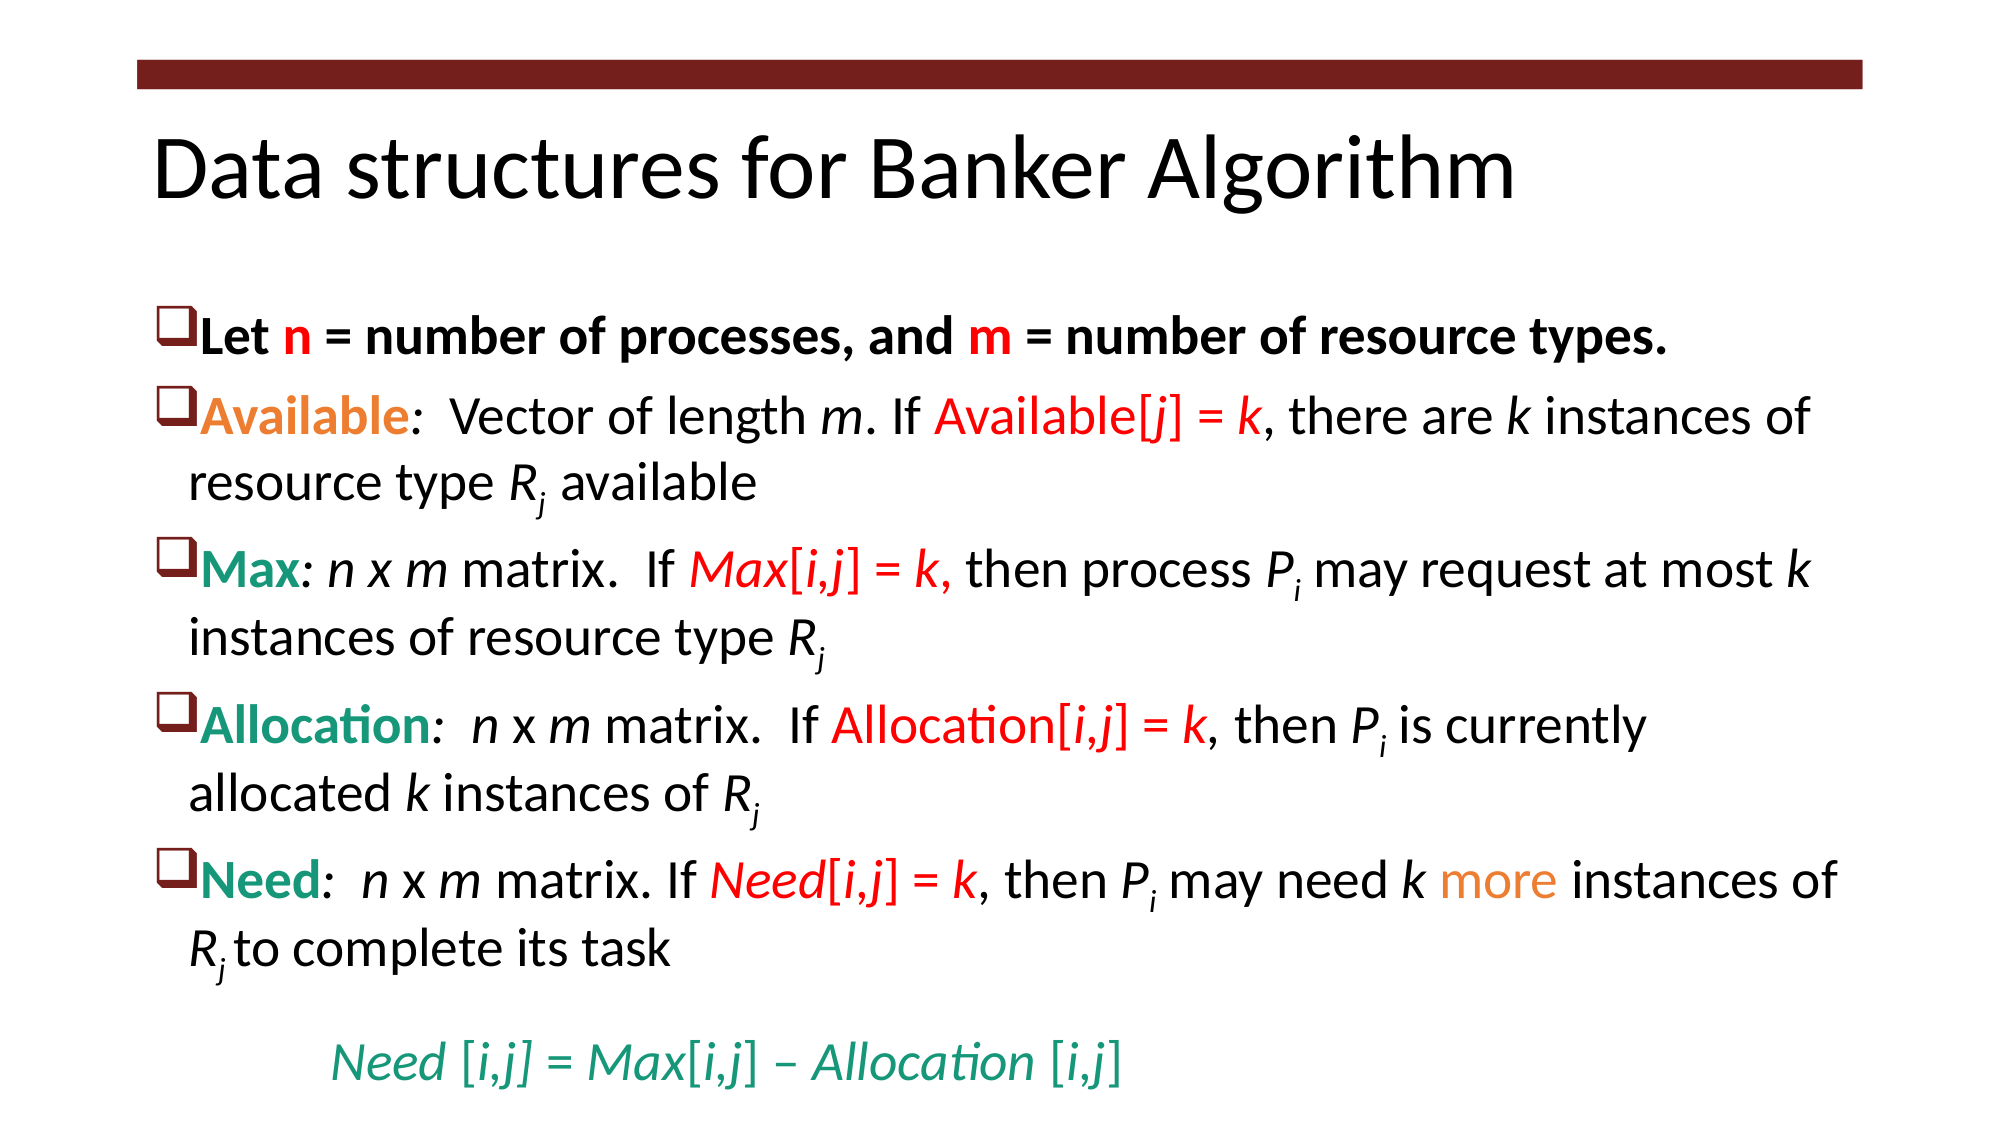

# Data structures for Banker Algorithm
Let n = number of processes, and m = number of resource types.
Available:  Vector of length m. If Available[j] = k, there are k instances of resource type Rj  available
Max: n x m matrix.  If Max[i,j] = k, then process Pi may request at most k instances of resource type Rj
Allocation:  n x m matrix.  If Allocation[i,j] = k, then Pi is currently allocated k instances of Rj
Need:  n x m matrix. If Need[i,j] = k, then Pi may need k more instances of Rj to complete its task
Need [i,j] = Max[i,j] – Allocation [i,j]